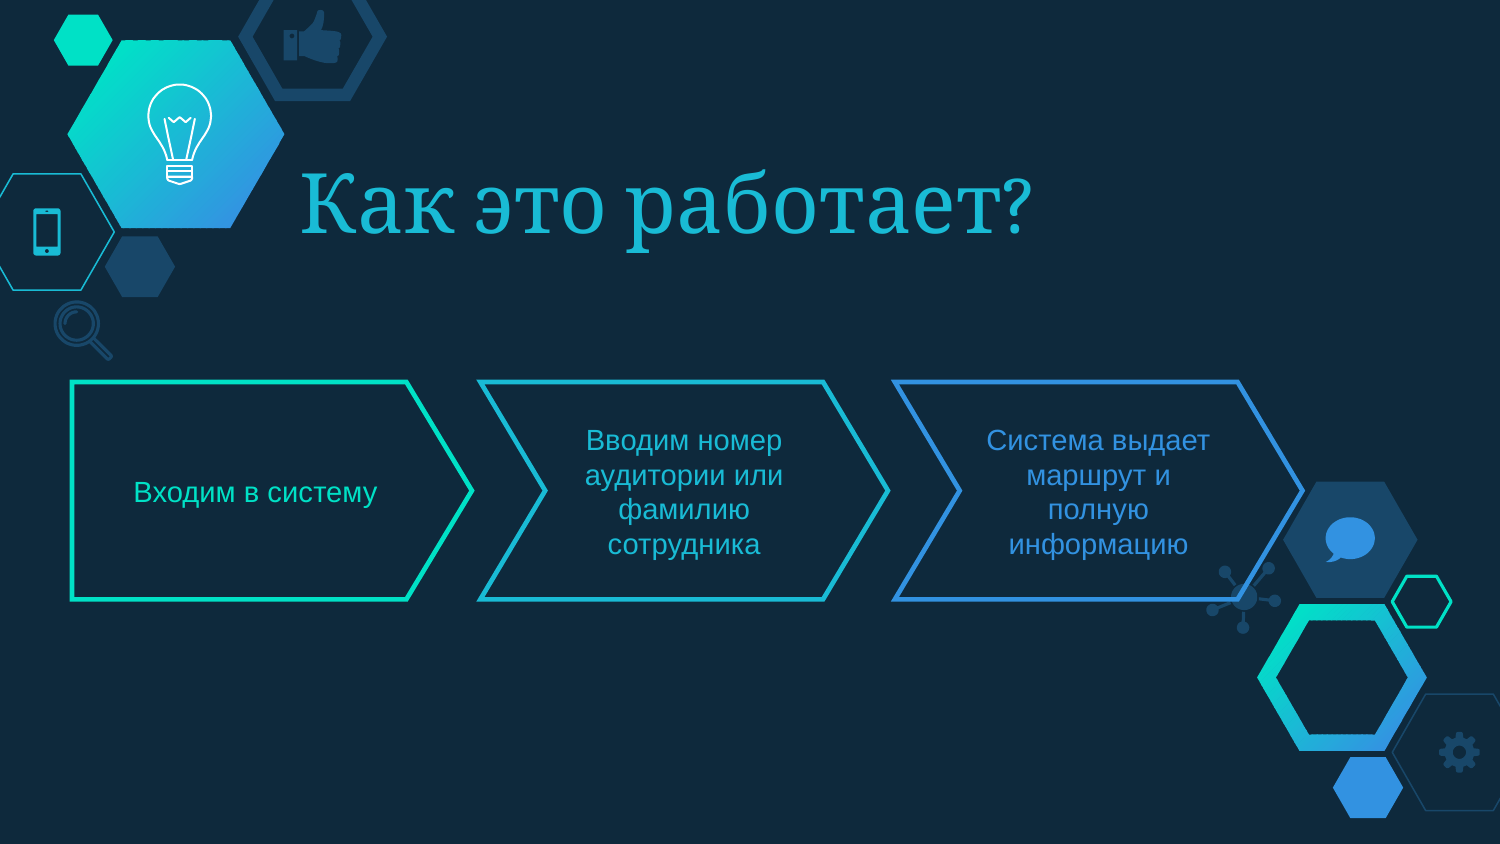

# Как это работает?
Входим в систему
Вводим номер аудитории или фамилию сотрудника
Система выдает маршрут и полную информацию